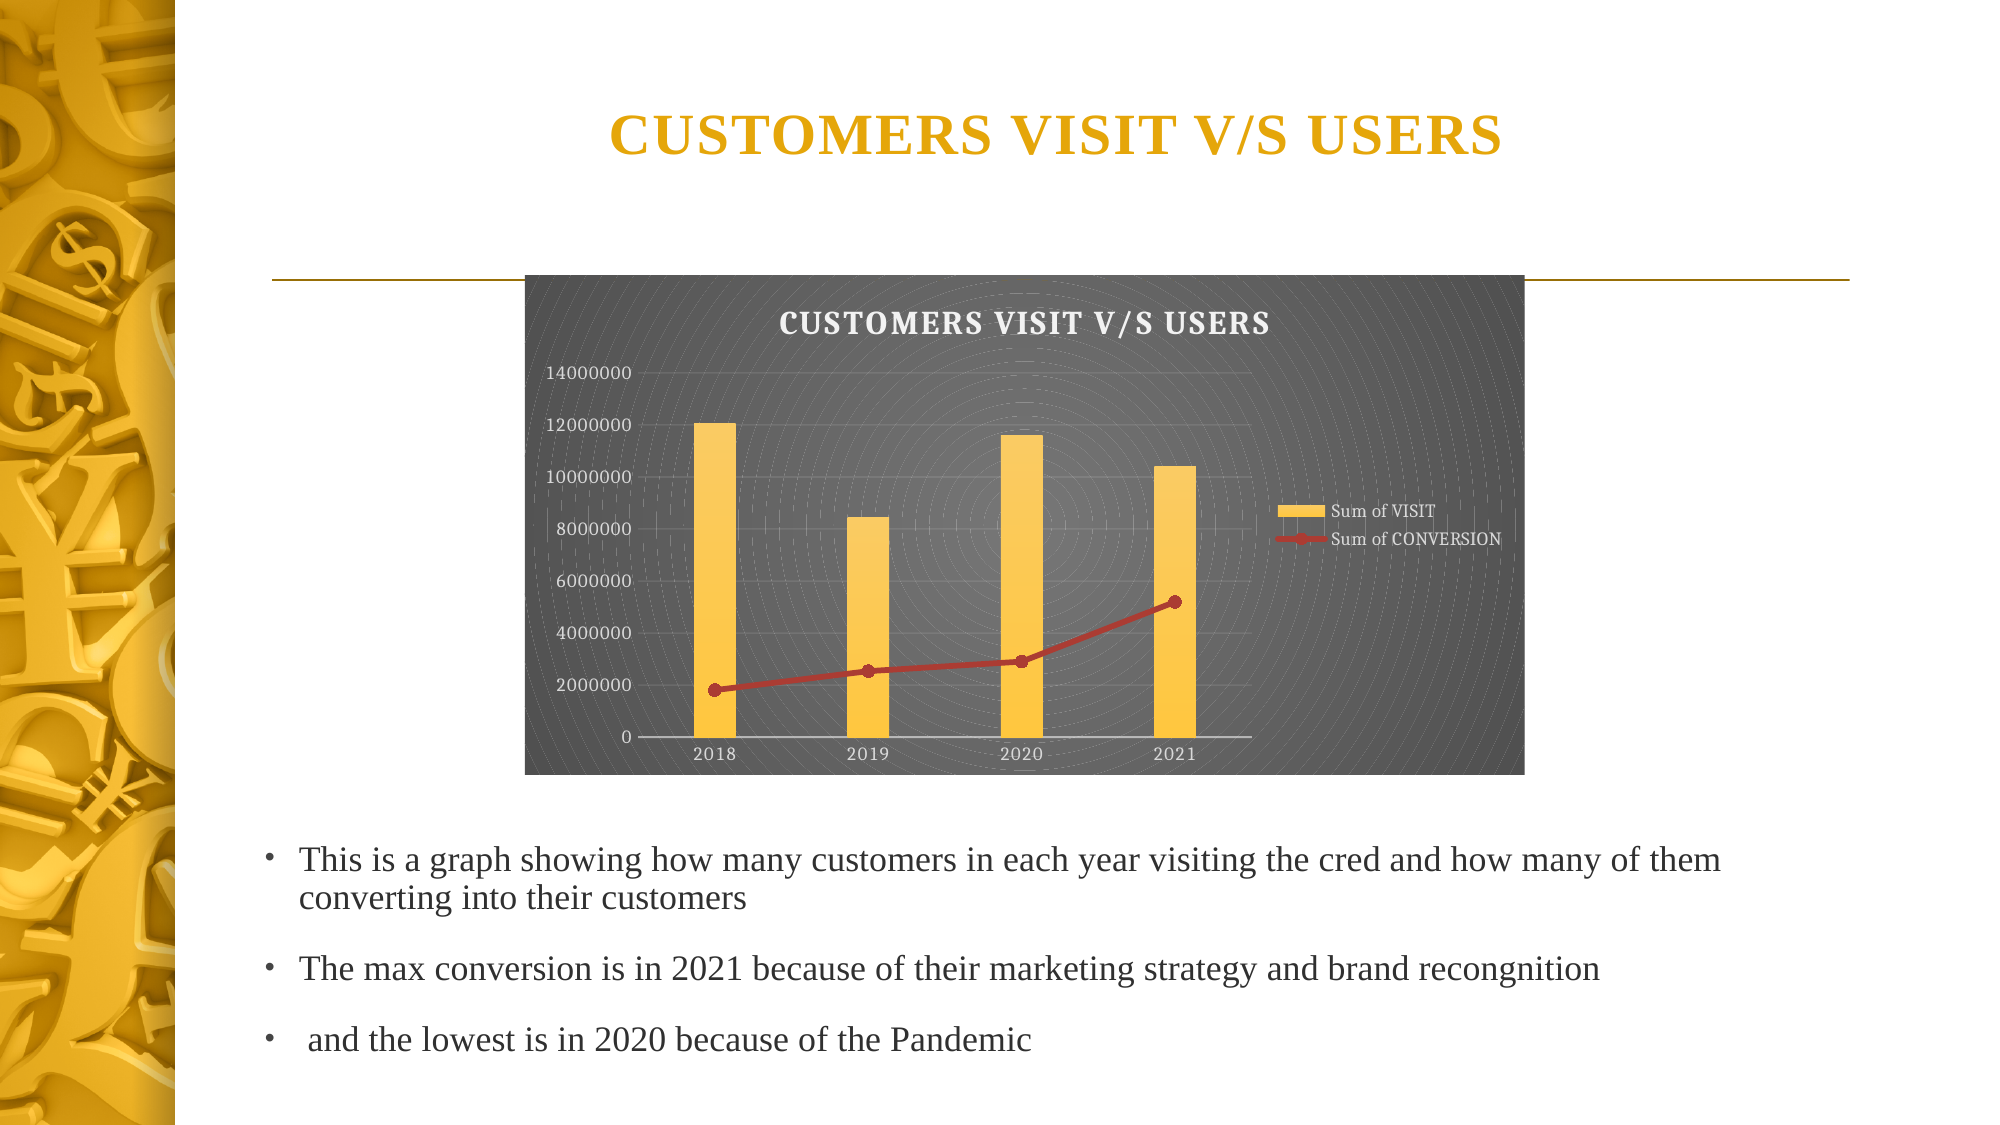

# CUSTOMERS VISIT V/S USERS

### Chart: CUSTOMERS VISIT V/S USERS

| Category | Sum of VISIT  | Sum of CONVERSION  |
|---|---|---|
| 2018 | 12054967.0 | 1808245.05 |
| 2019 | 8456328.0 | 2536898.4 |
| 2020 | 11612547.0 | 2903136.75 |
| 2021 | 10395420.0 | 5197710.0 |

This is a graph showing how many customers in each year visiting the cred and how many of them converting into their customers
The max conversion is in 2021 because of their marketing strategy and brand recongnition
 and the lowest is in 2020 because of the Pandemic